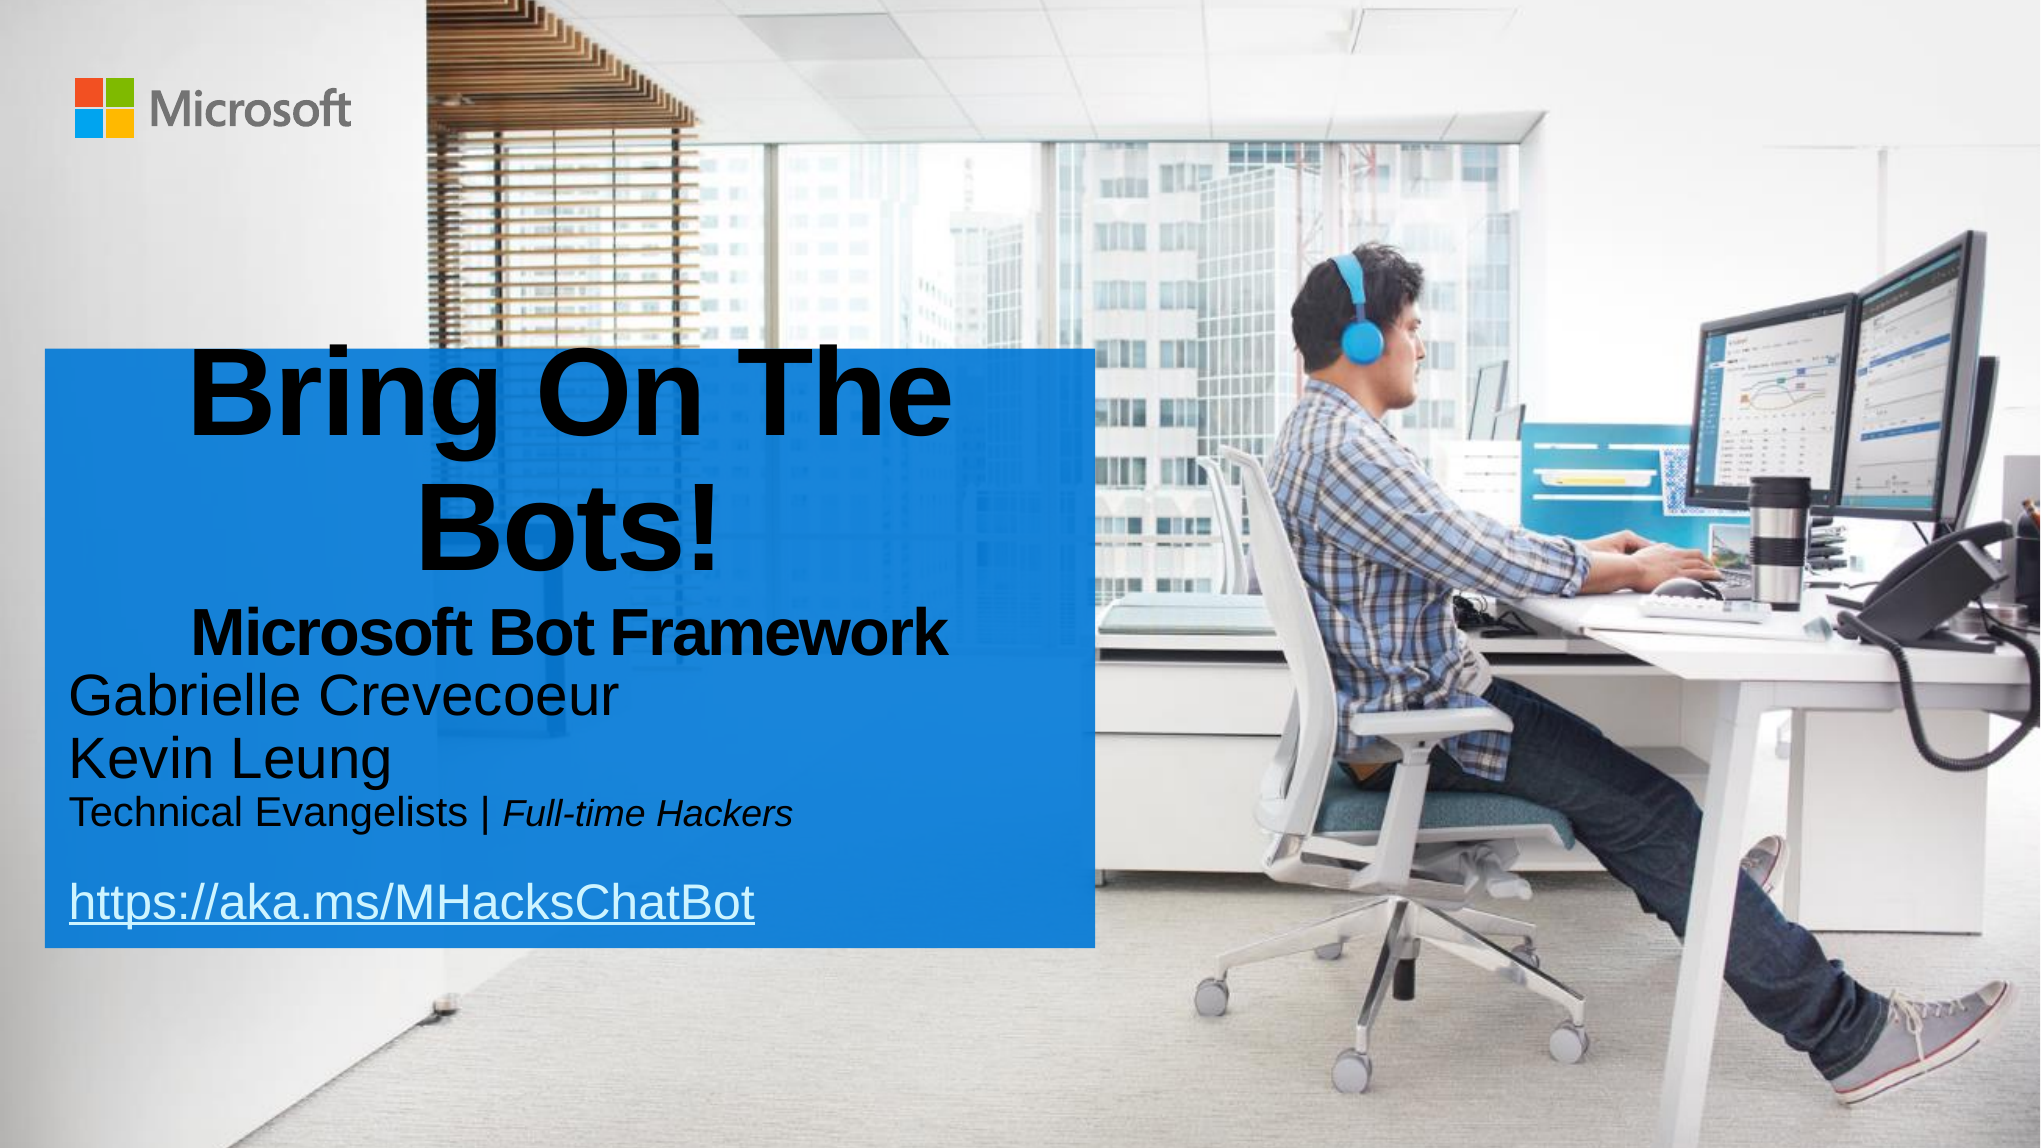

# Bring On The Bots! Microsoft Bot Framework
Gabrielle Crevecoeur
Kevin Leung
Technical Evangelists | Full-time Hackers

https://aka.ms/MHacksChatBot